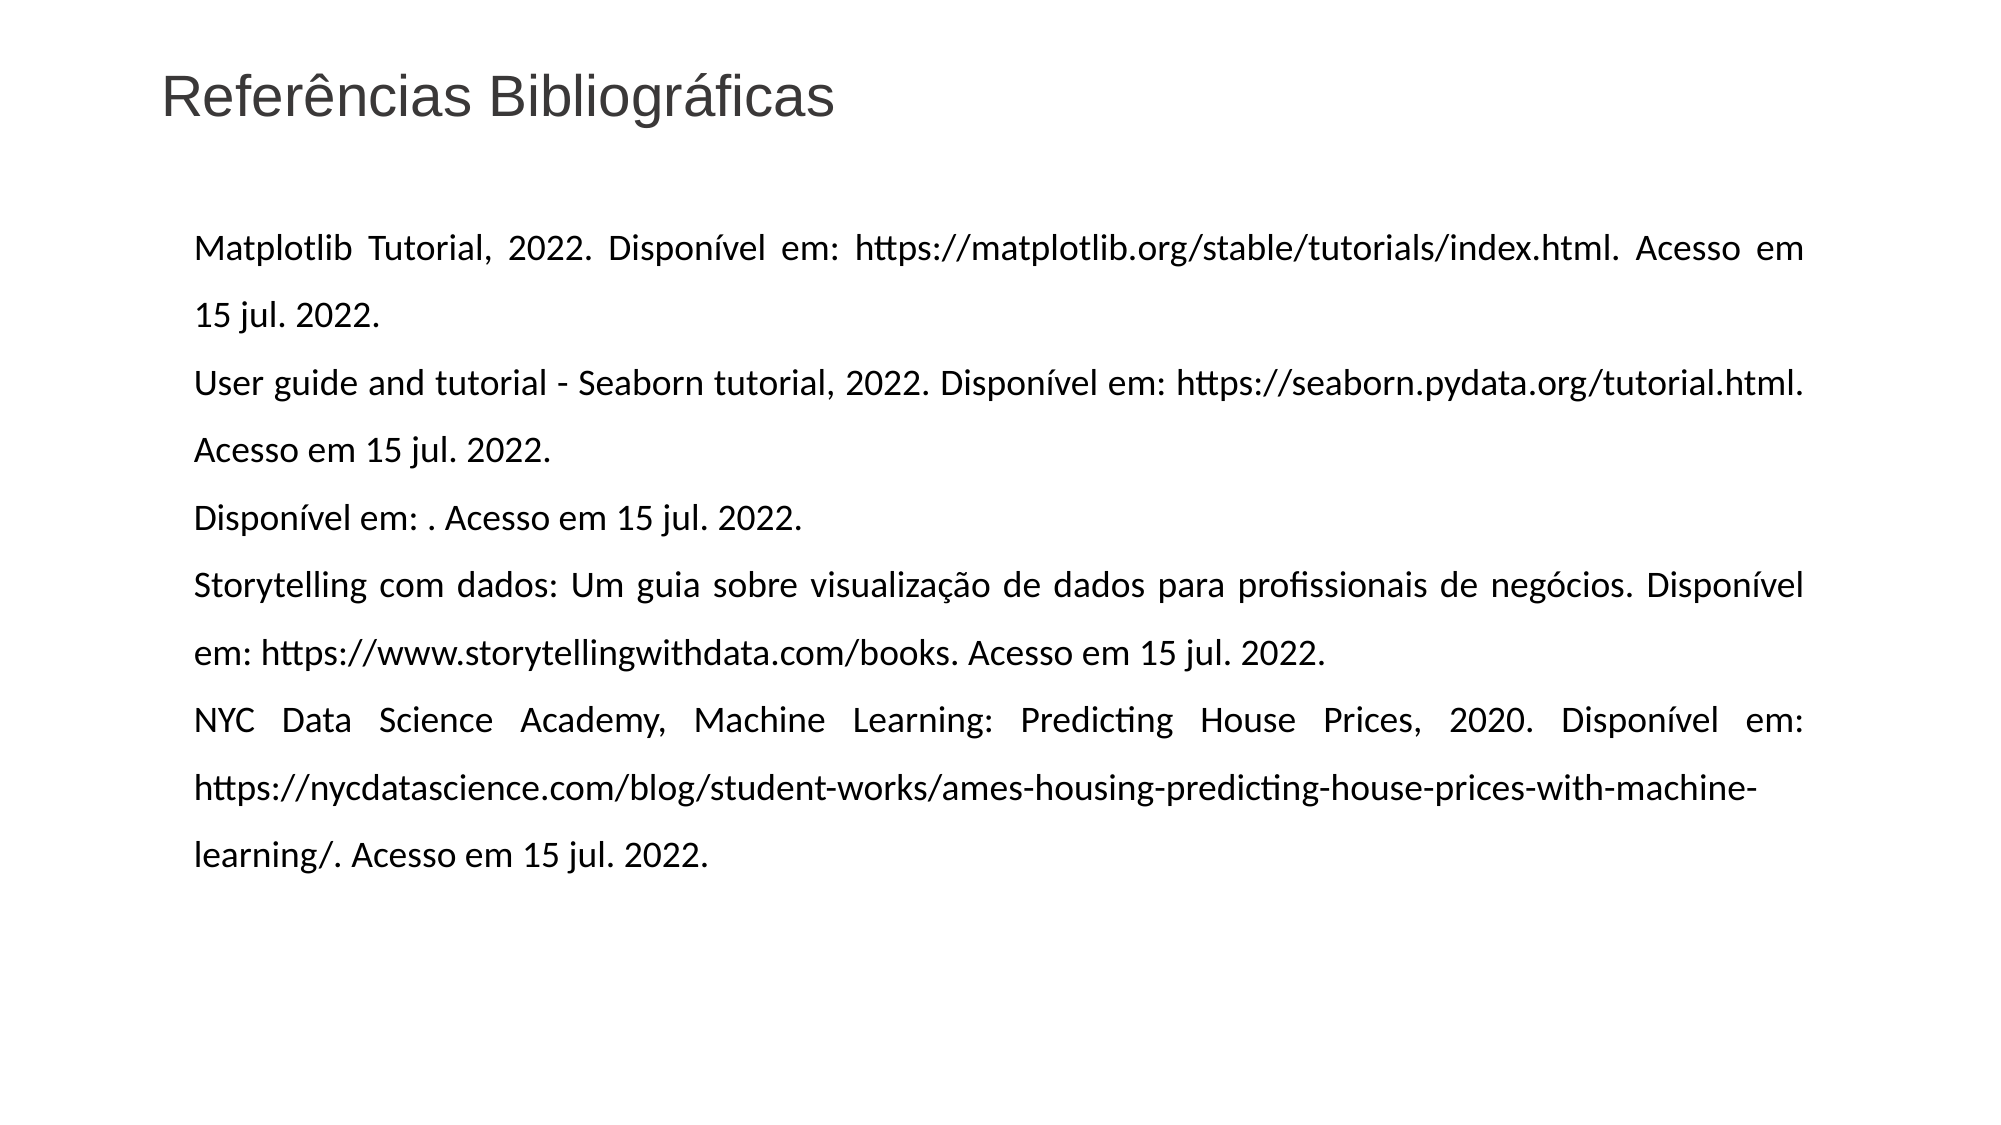

# Referências Bibliográficas
Matplotlib Tutorial, 2022. Disponível em: https://matplotlib.org/stable/tutorials/index.html. Acesso em 15 jul. 2022.
User guide and tutorial - Seaborn tutorial, 2022. Disponível em: https://seaborn.pydata.org/tutorial.html. Acesso em 15 jul. 2022.
Disponível em: . Acesso em 15 jul. 2022.
Storytelling com dados: Um guia sobre visualização de dados para profissionais de negócios. Disponível em: https://www.storytellingwithdata.com/books. Acesso em 15 jul. 2022.
NYC Data Science Academy, Machine Learning: Predicting House Prices, 2020. Disponível em: https://nycdatascience.com/blog/student-works/ames-housing-predicting-house-prices-with-machine-learning/. Acesso em 15 jul. 2022.